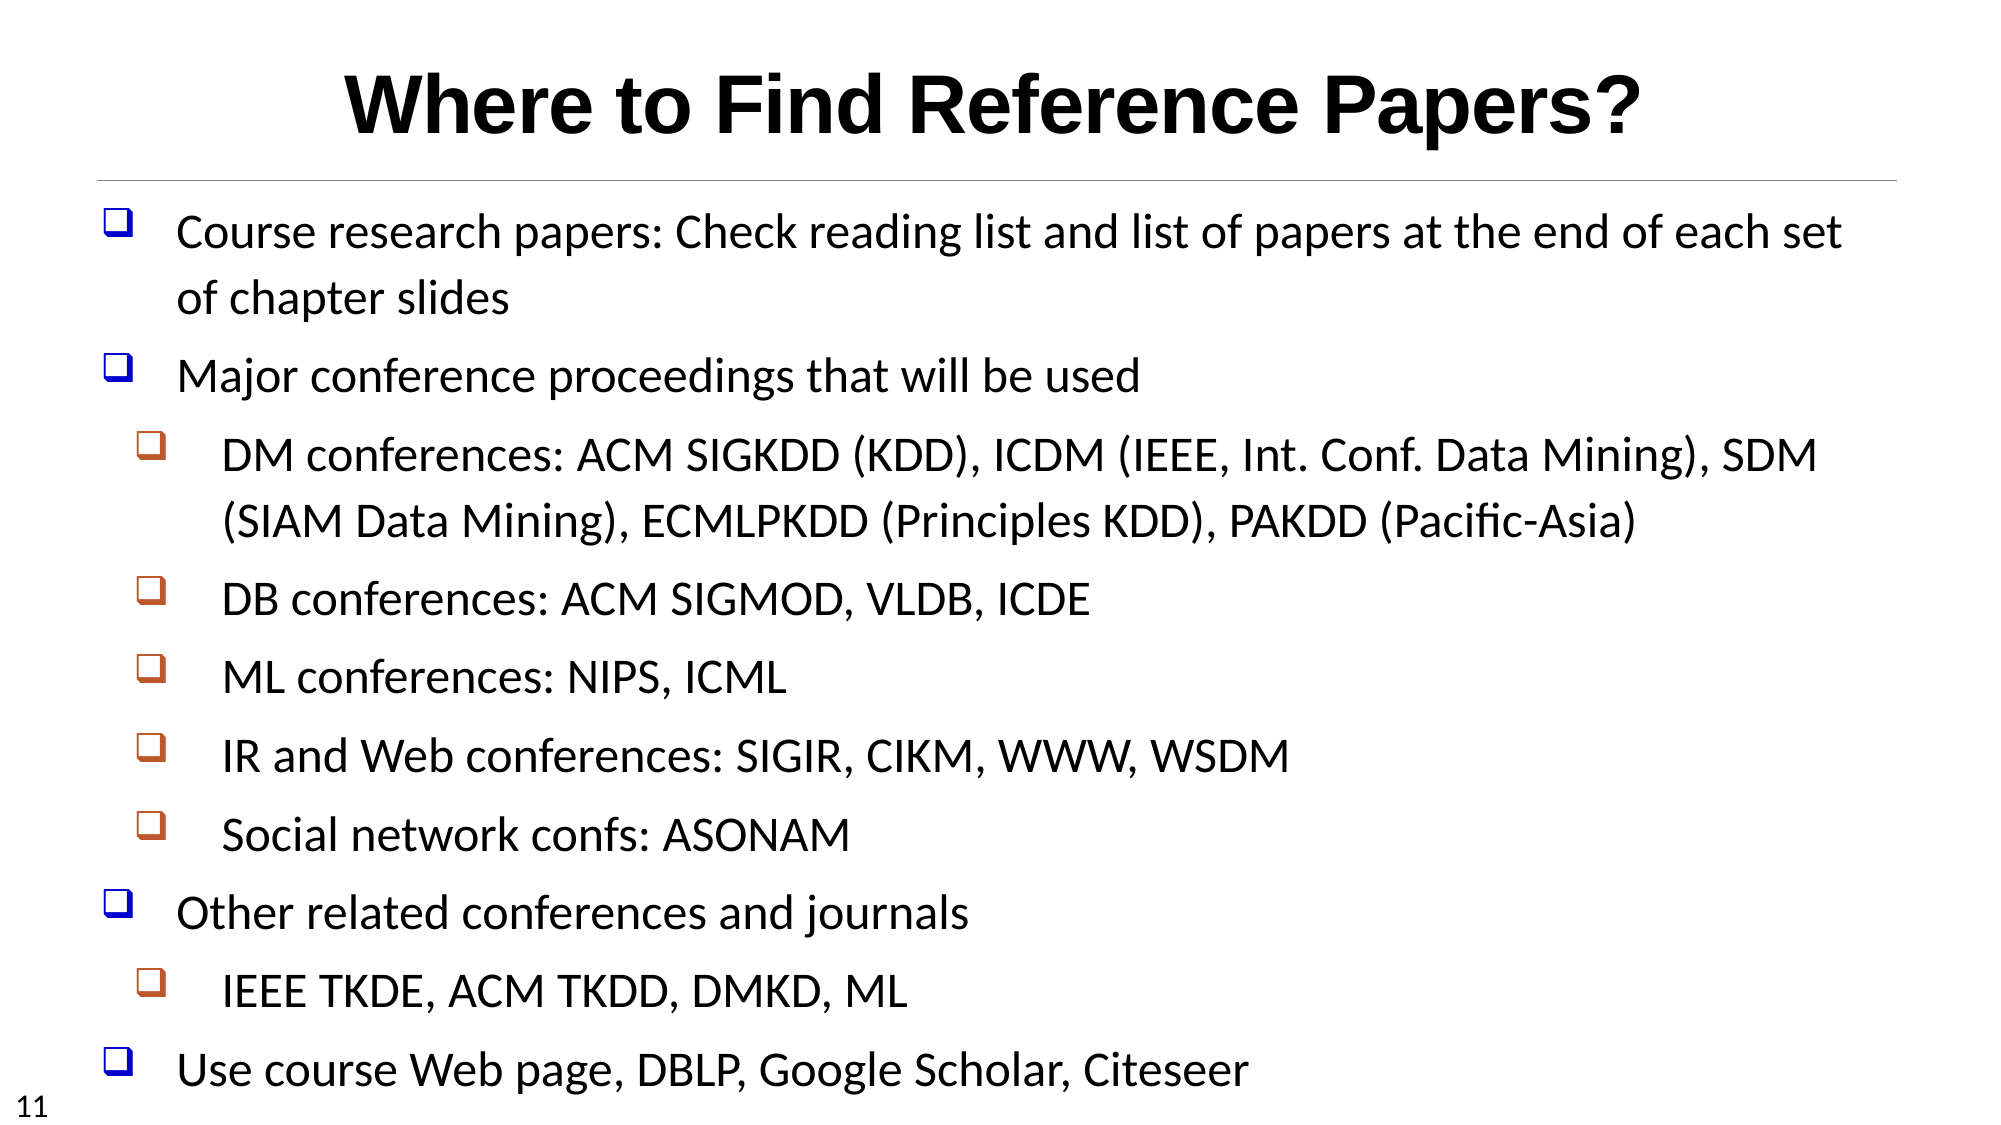

# Where to Find Reference Papers?
Course research papers: Check reading list and list of papers at the end of each set of chapter slides
Major conference proceedings that will be used
DM conferences: ACM SIGKDD (KDD), ICDM (IEEE, Int. Conf. Data Mining), SDM (SIAM Data Mining), ECMLPKDD (Principles KDD), PAKDD (Pacific-Asia)
DB conferences: ACM SIGMOD, VLDB, ICDE
ML conferences: NIPS, ICML
IR and Web conferences: SIGIR, CIKM, WWW, WSDM
Social network confs: ASONAM
Other related conferences and journals
IEEE TKDE, ACM TKDD, DMKD, ML
Use course Web page, DBLP, Google Scholar, Citeseer